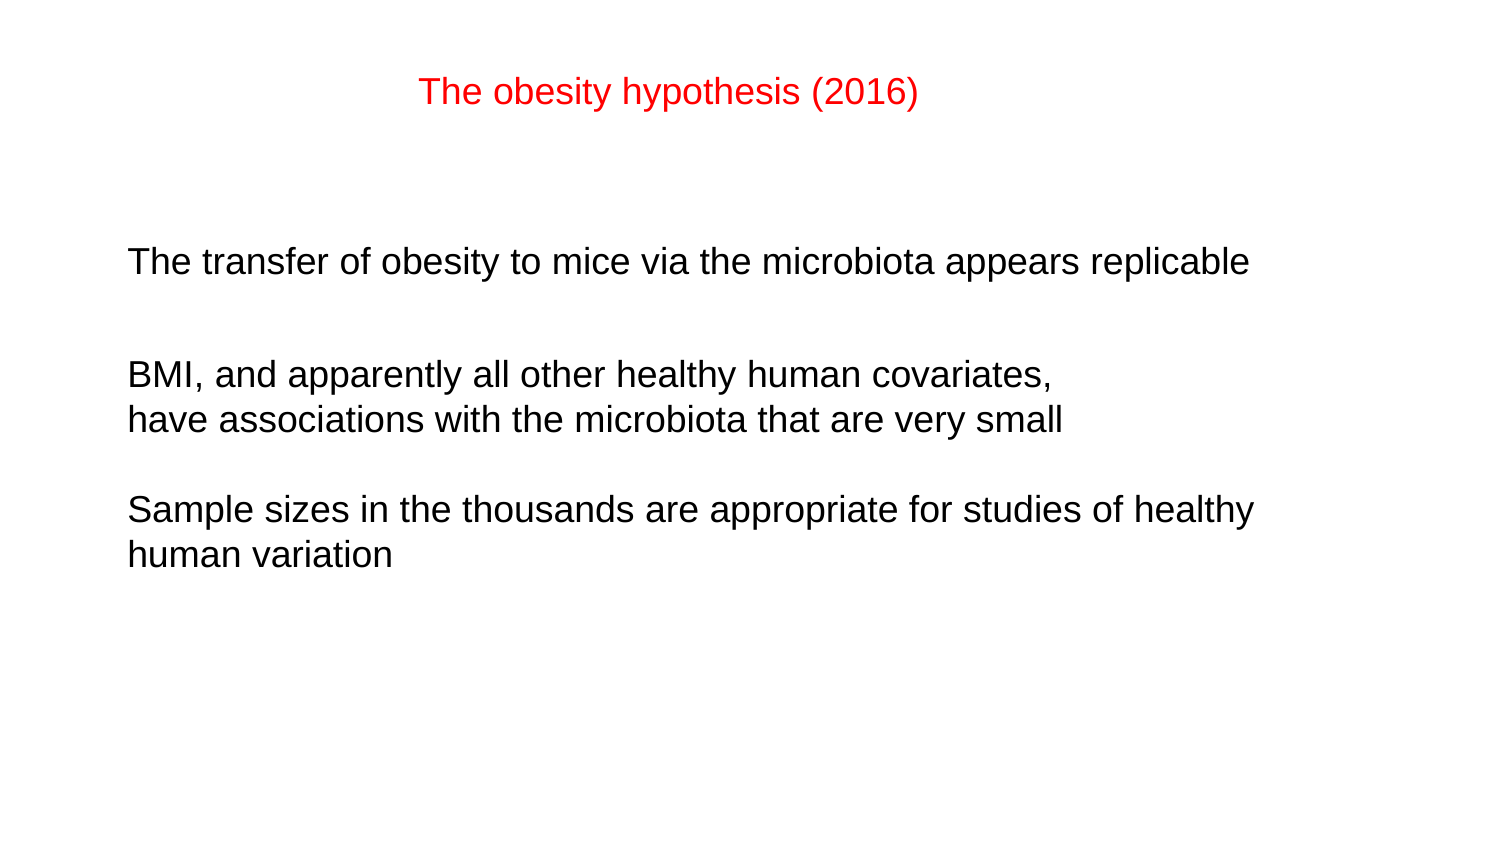

The obesity hypothesis (2016)
The transfer of obesity to mice via the microbiota appears replicable
BMI, and apparently all other healthy human covariates,
have associations with the microbiota that are very small

Sample sizes in the thousands are appropriate for studies of healthy
human variation